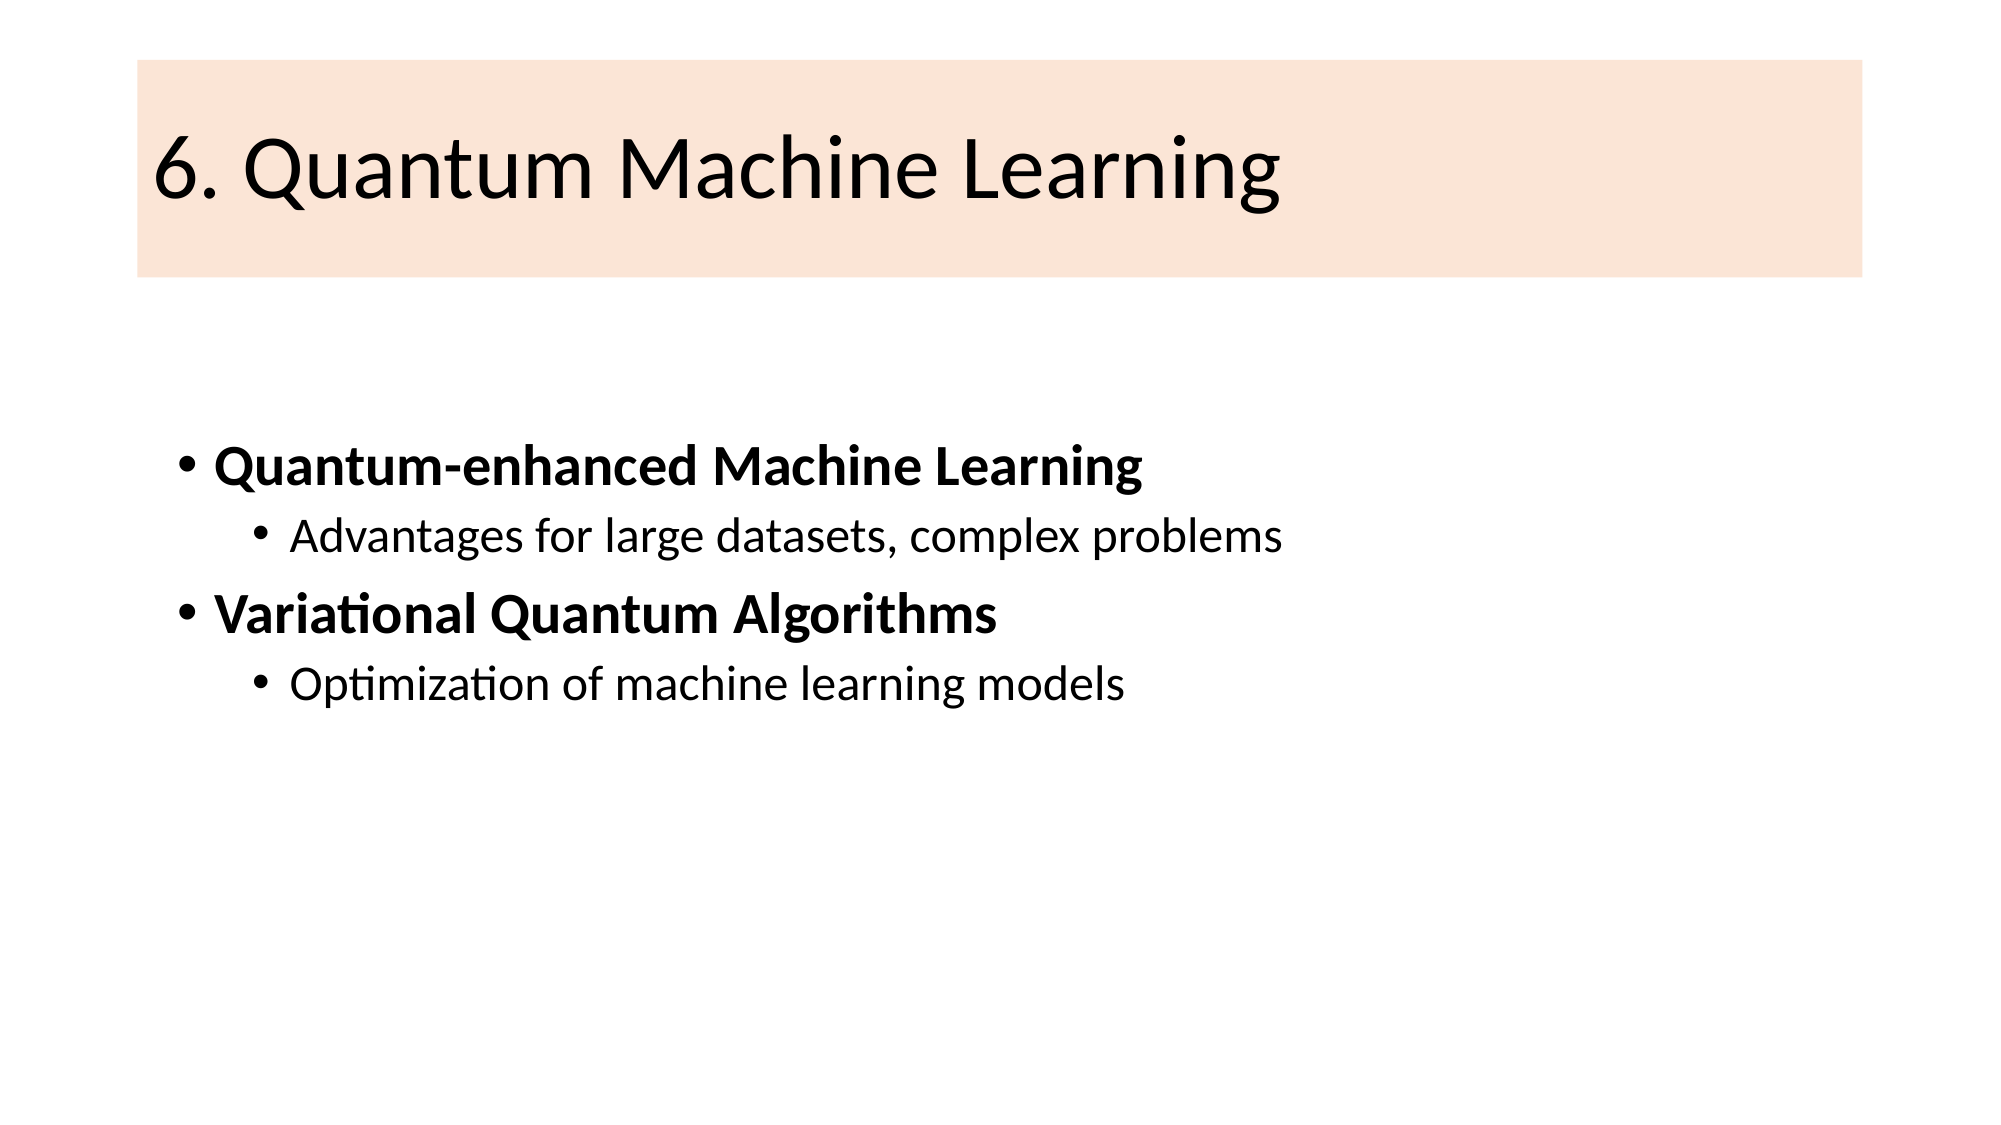

# 6. Quantum Machine Learning
Quantum-enhanced Machine Learning
Advantages for large datasets, complex problems
Variational Quantum Algorithms
Optimization of machine learning models